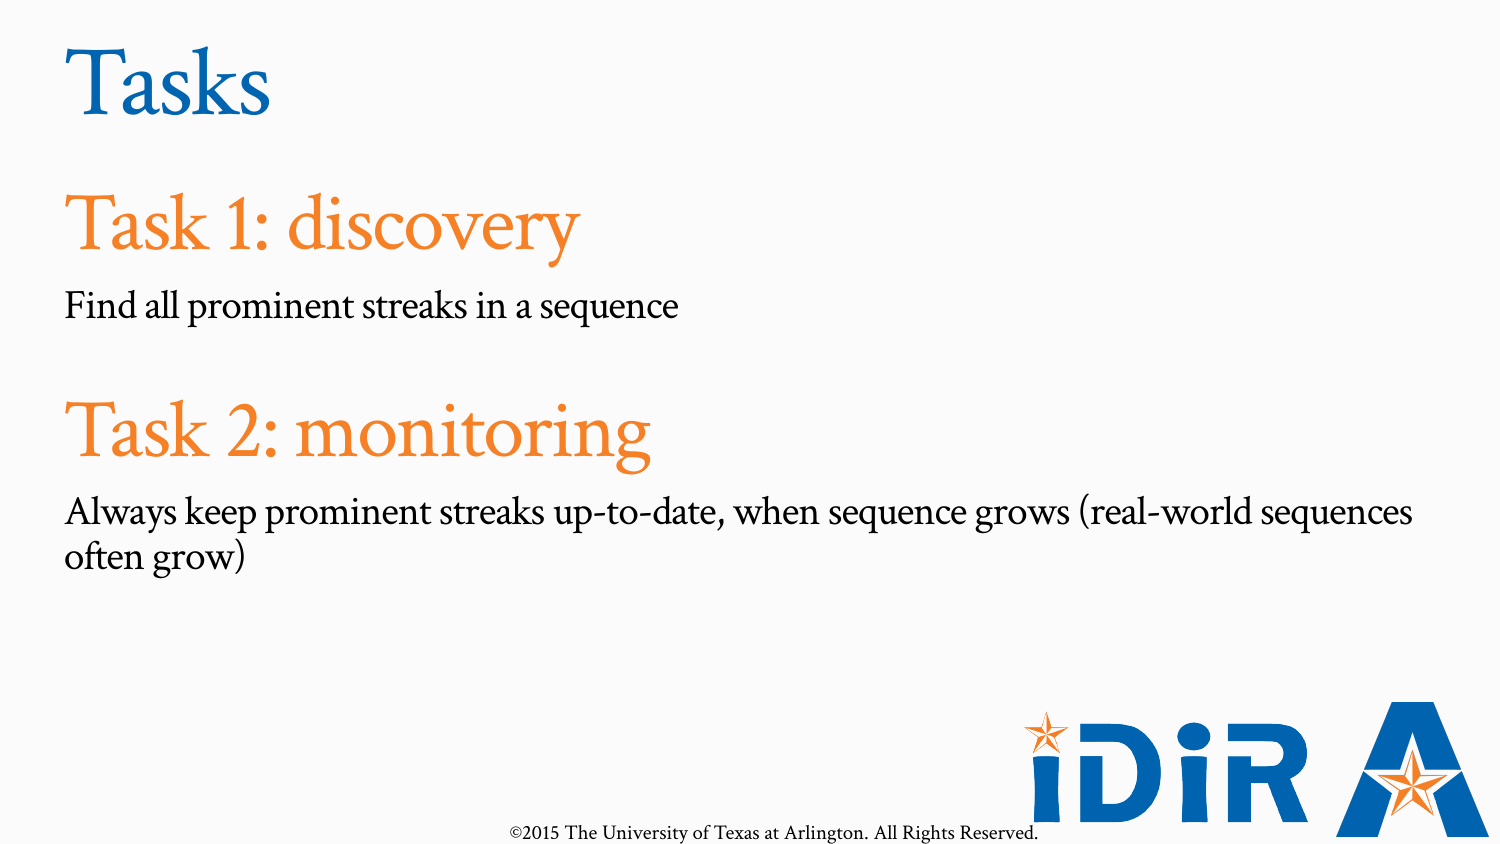

# Tasks
Task 1: discovery
Find all prominent streaks in a sequence

Task 2: monitoring
Always keep prominent streaks up-to-date, when sequence grows (real-world sequences often grow)
©2015 The University of Texas at Arlington. All Rights Reserved.